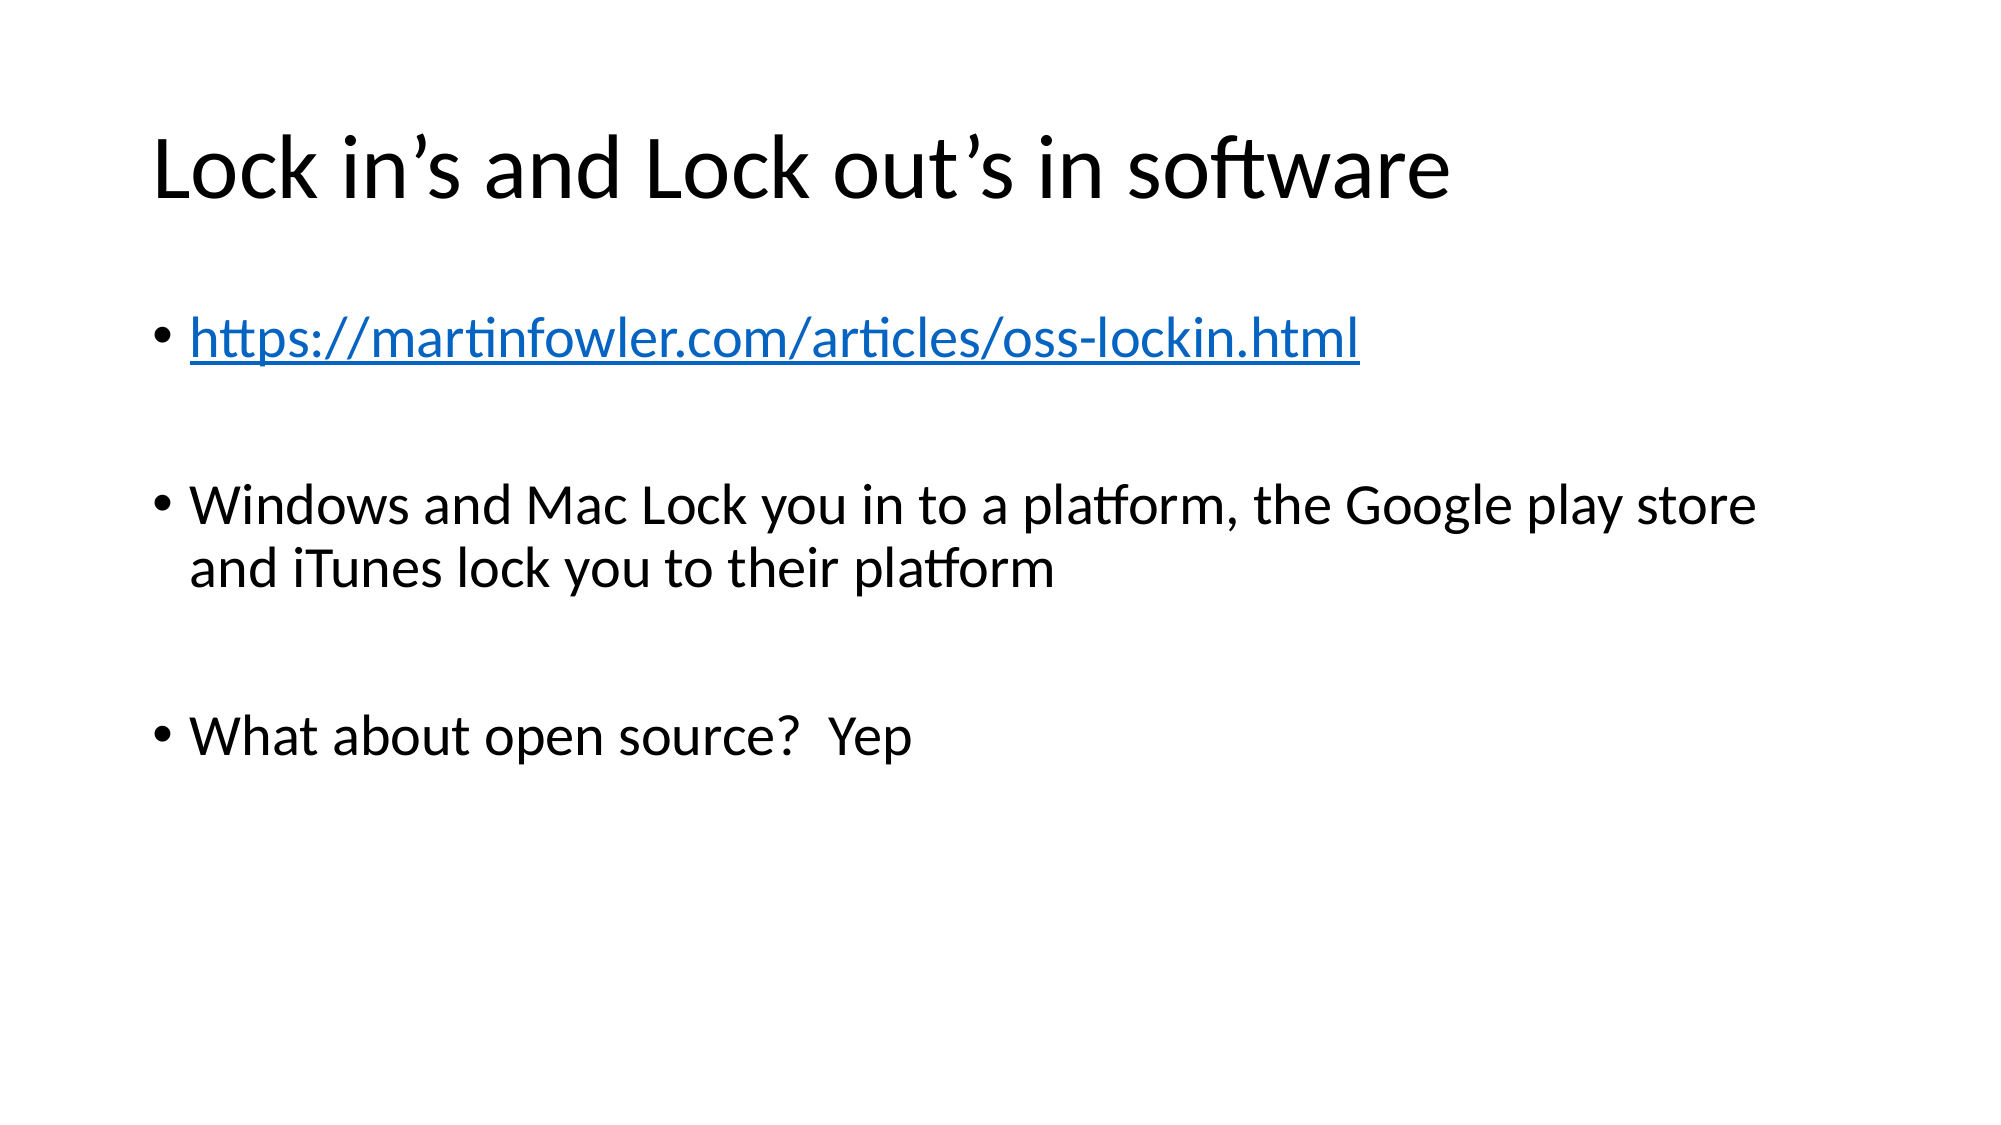

# Lock in’s and Lock out’s in software
https://martinfowler.com/articles/oss-lockin.html

Windows and Mac Lock you in to a platform, the Google play store and iTunes lock you to their platform

What about open source?  Yep